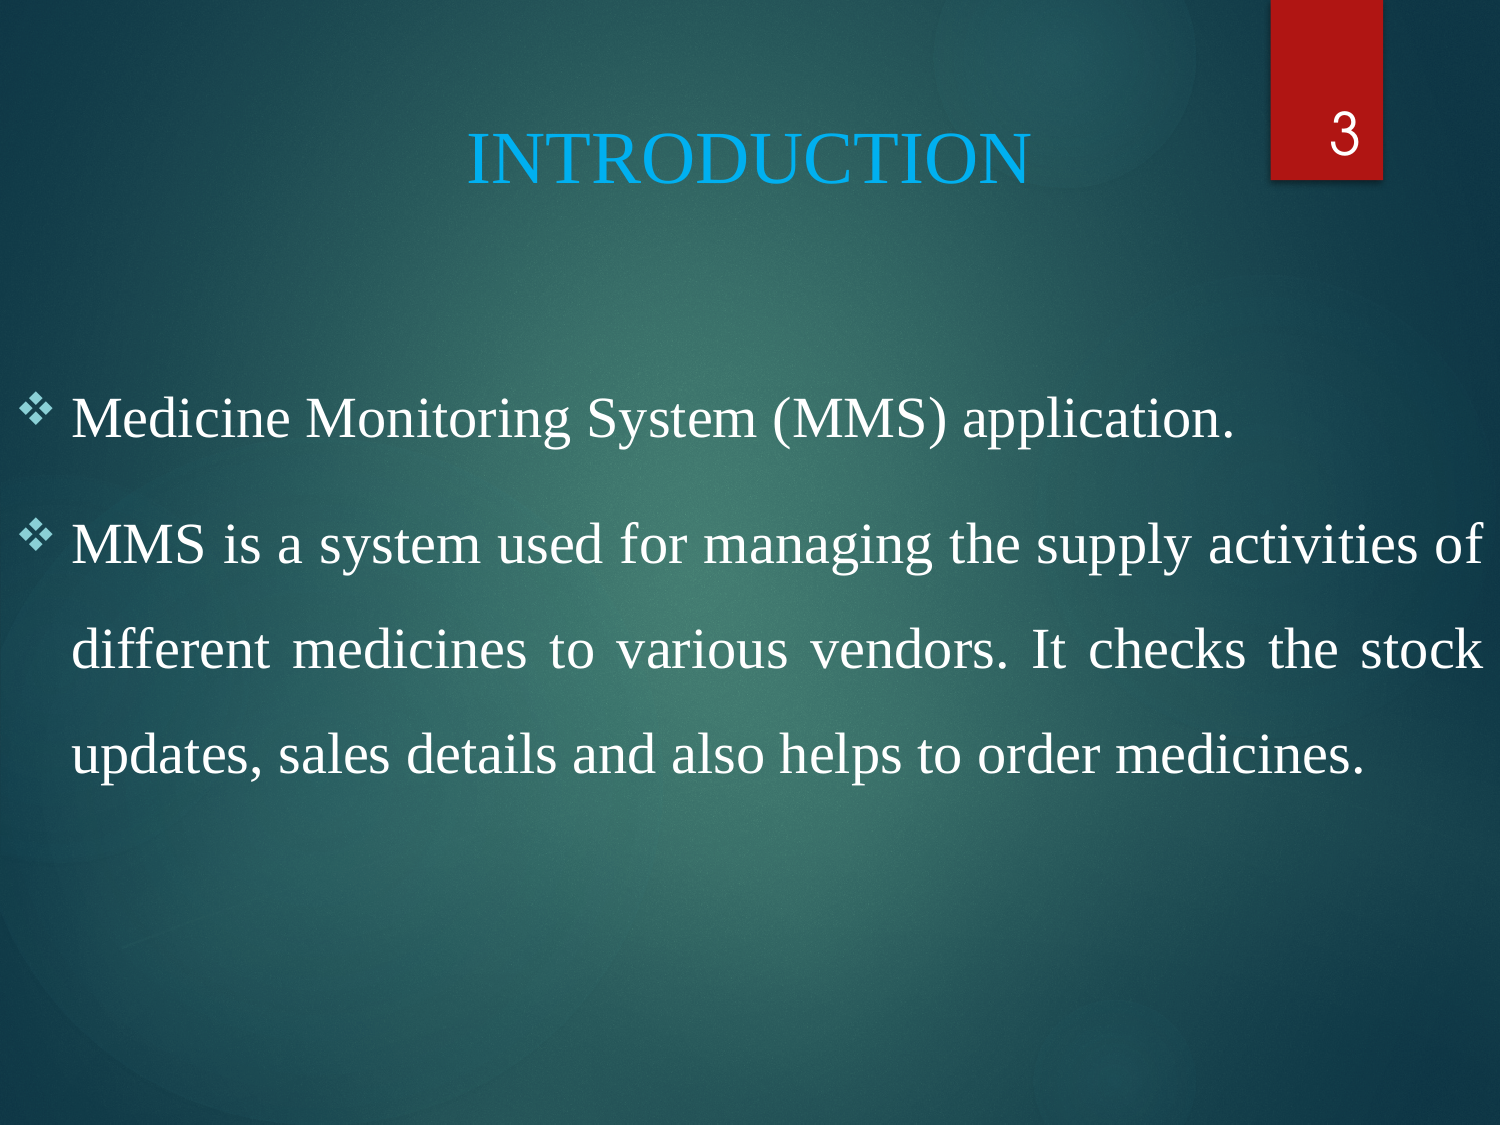

3
# INTRODUCTION
Medicine Monitoring System (MMS) application.
MMS is a system used for managing the supply activities of different medicines to various vendors. It checks the stock updates, sales details and also helps to order medicines.